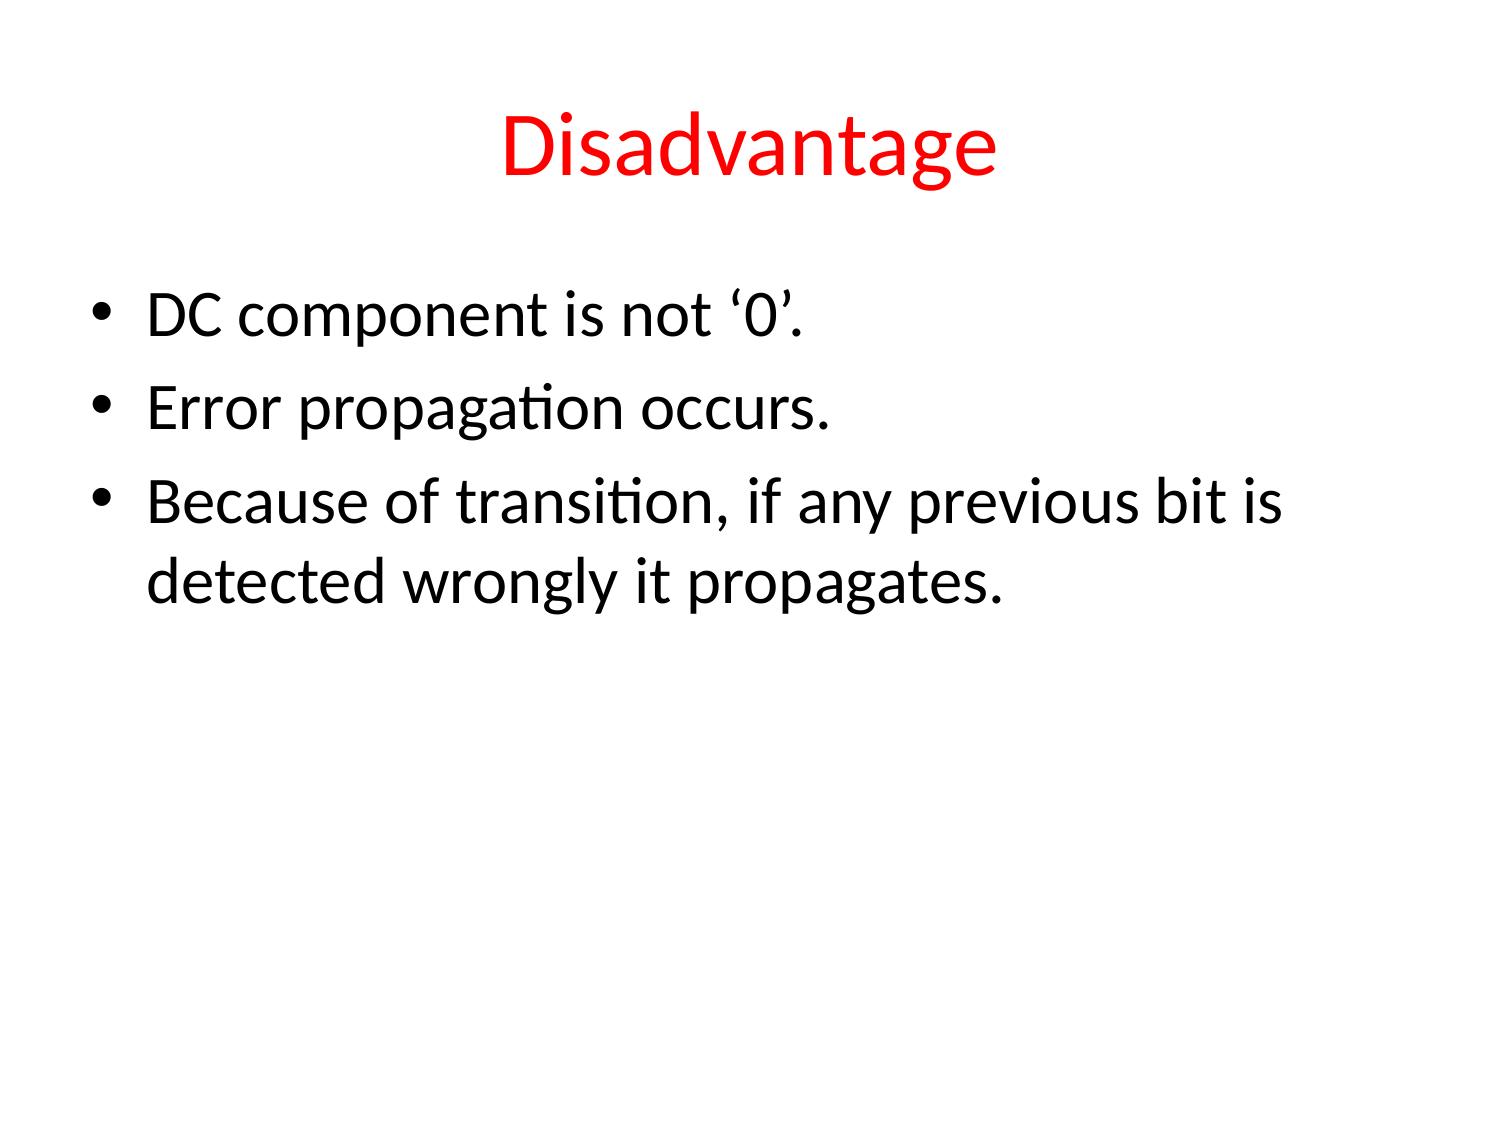

# Disadvantage
DC component is not ‘0’.
Error propagation occurs.
Because of transition, if any previous bit is detected wrongly it propagates.